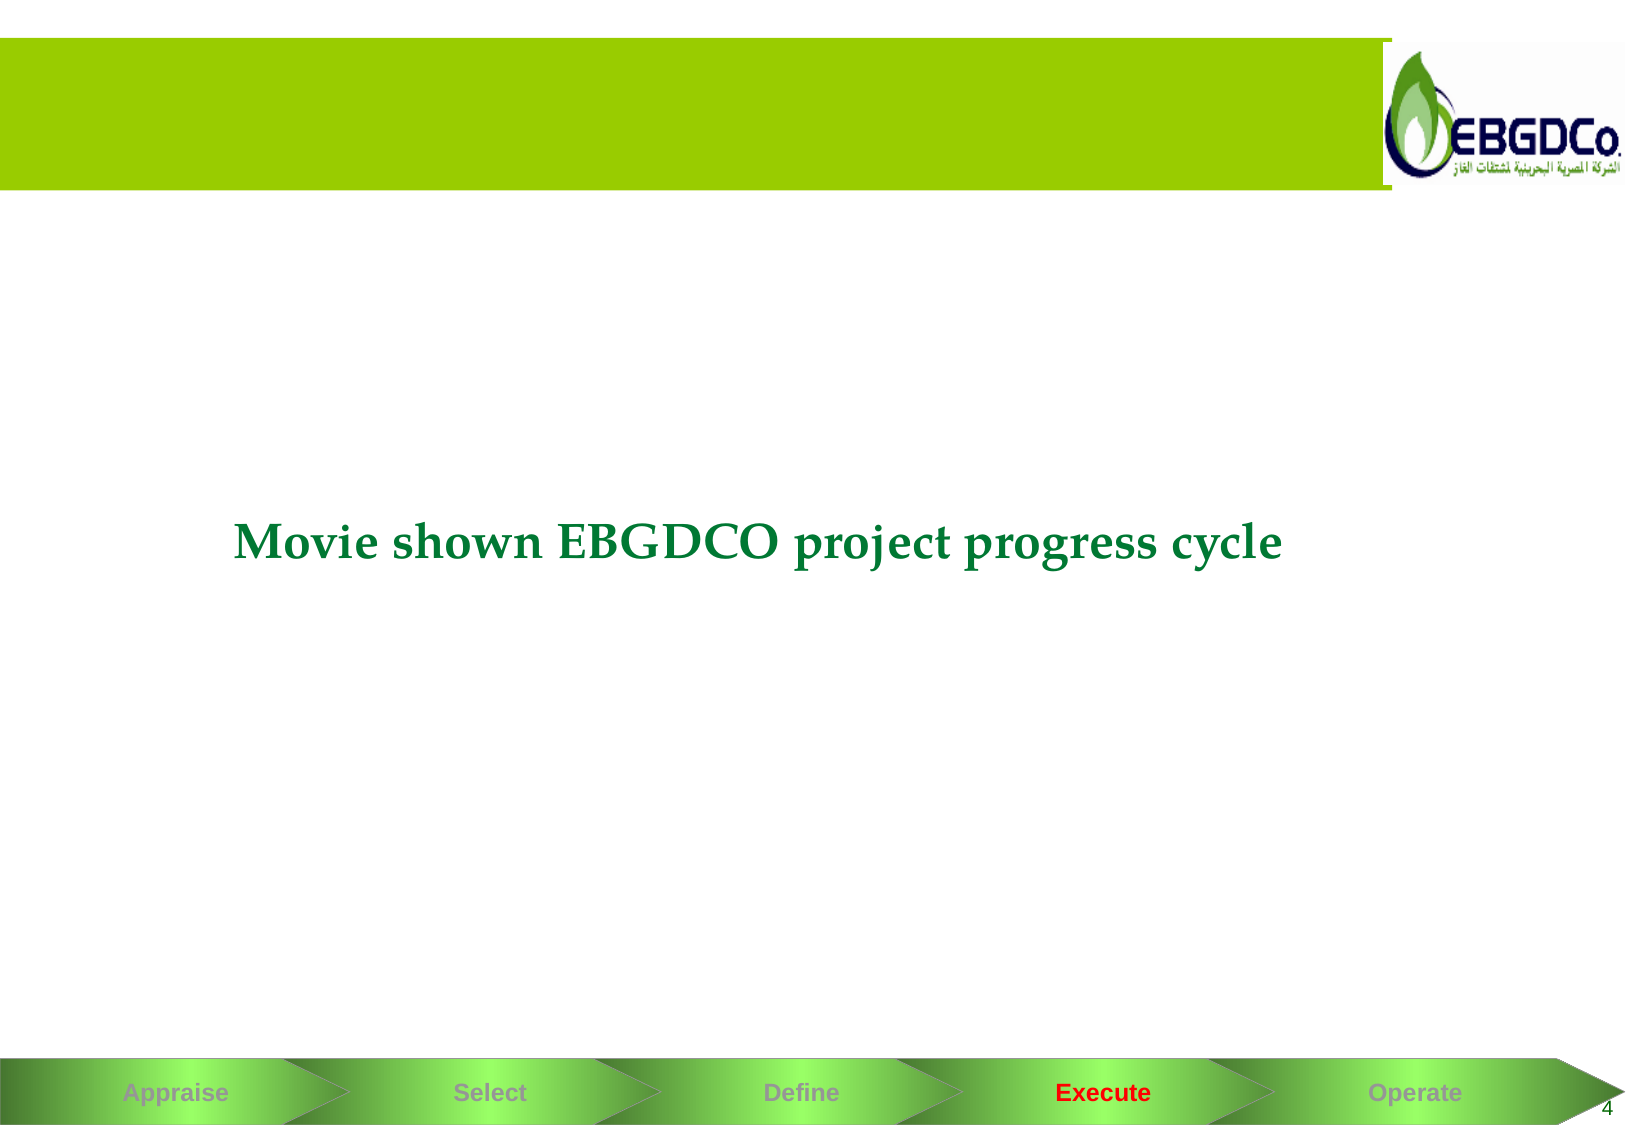

Movie shown EBGDCO project progress cycle
4